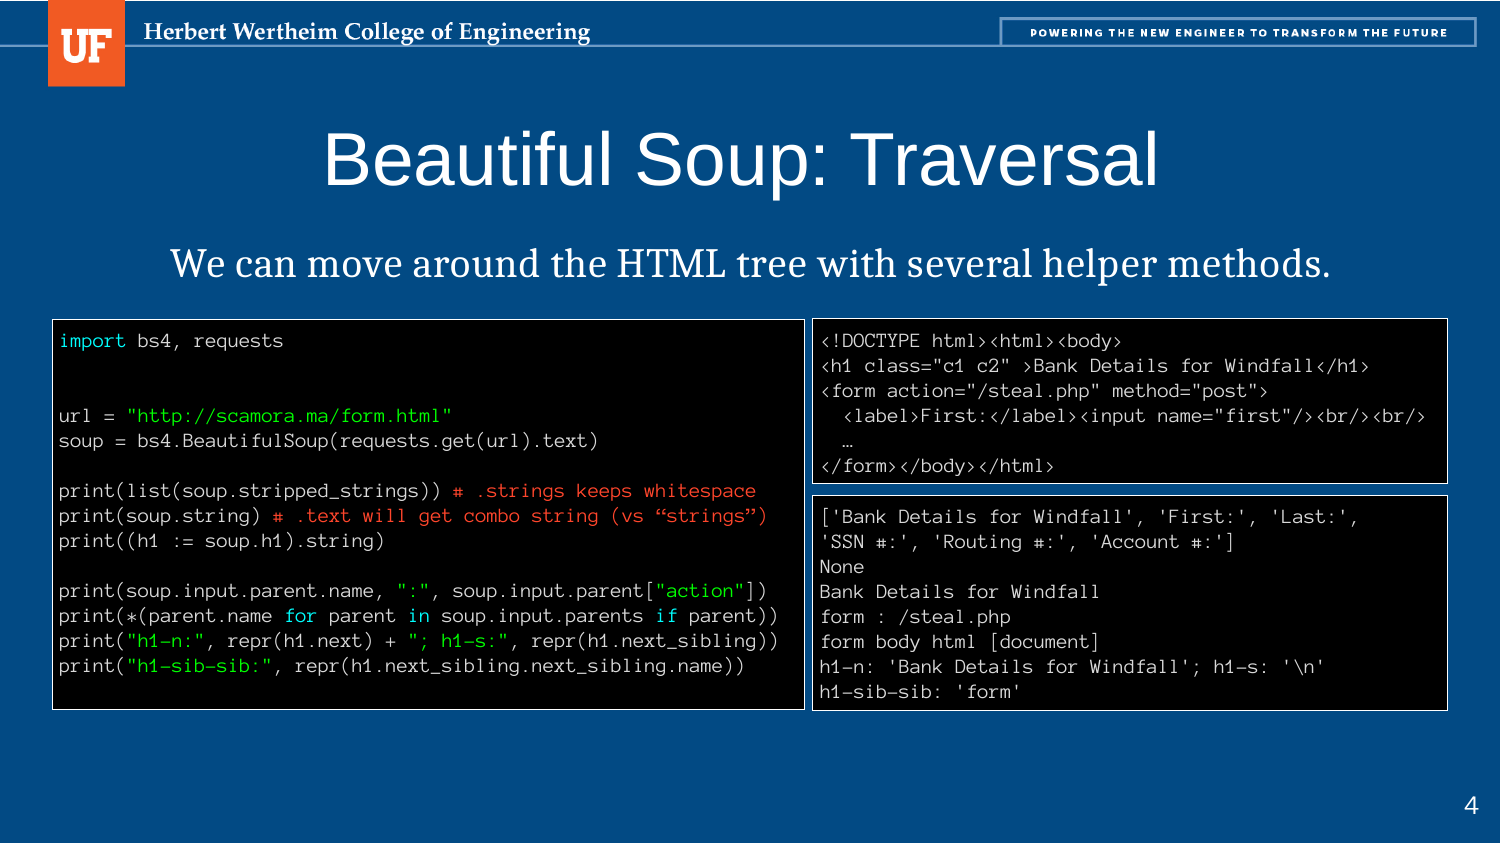

# Beautiful Soup: Traversal
We can move around the HTML tree with several helper methods.
<!DOCTYPE html><html><body>
<h1 class="c1 c2" >Bank Details for Windfall</h1>
<form action="/steal.php" method="post">
  <label>First:</label><input name="first"/><br/><br/>
  …
</form></body></html>
import bs4, requests

url = "http://scamora.ma/form.html"
soup = bs4.BeautifulSoup(requests.get(url).text)

print(list(soup.stripped_strings)) # .strings keeps whitespace
print(soup.string) # .text will get combo string (vs “strings”)
print((h1 := soup.h1).string)

print(soup.input.parent.name, ":", soup.input.parent["action"])
print(*(parent.name for parent in soup.input.parents if parent))
print("h1-n:", repr(h1.next) + "; h1-s:", repr(h1.next_sibling))
print("h1-sib-sib:", repr(h1.next_sibling.next_sibling.name))

['Bank Details for Windfall', 'First:', 'Last:',
'SSN #:', 'Routing #:', 'Account #:']
None
Bank Details for Windfall
form : /steal.php
form body html [document]
h1-n: 'Bank Details for Windfall'; h1-s: '\n'
h1-sib-sib: 'form'
4